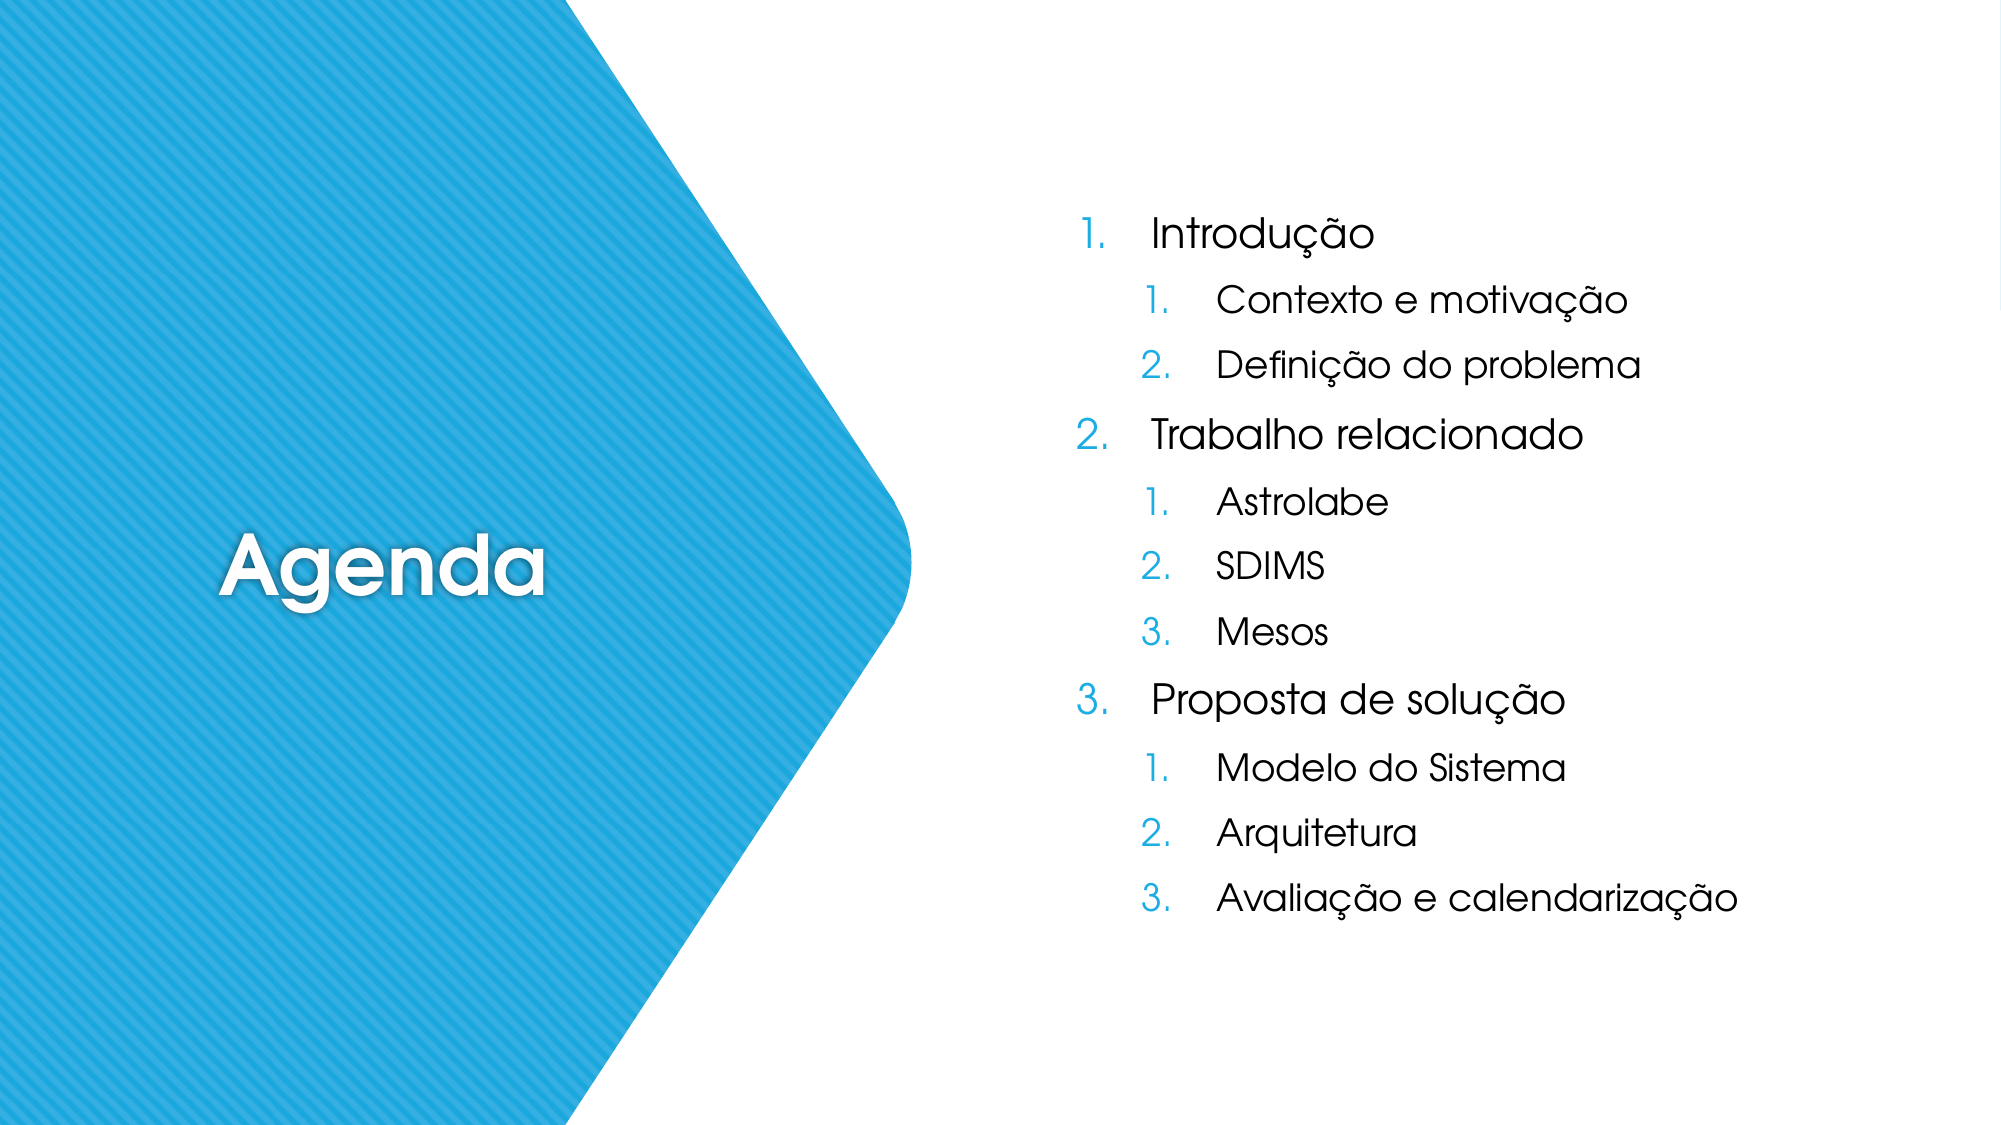

Introdução
Contexto e motivação
Definição do problema
Trabalho relacionado
Astrolabe
SDIMS
Mesos
Proposta de solução
Modelo do Sistema
Arquitetura
Avaliação e calendarização

# Agenda
2